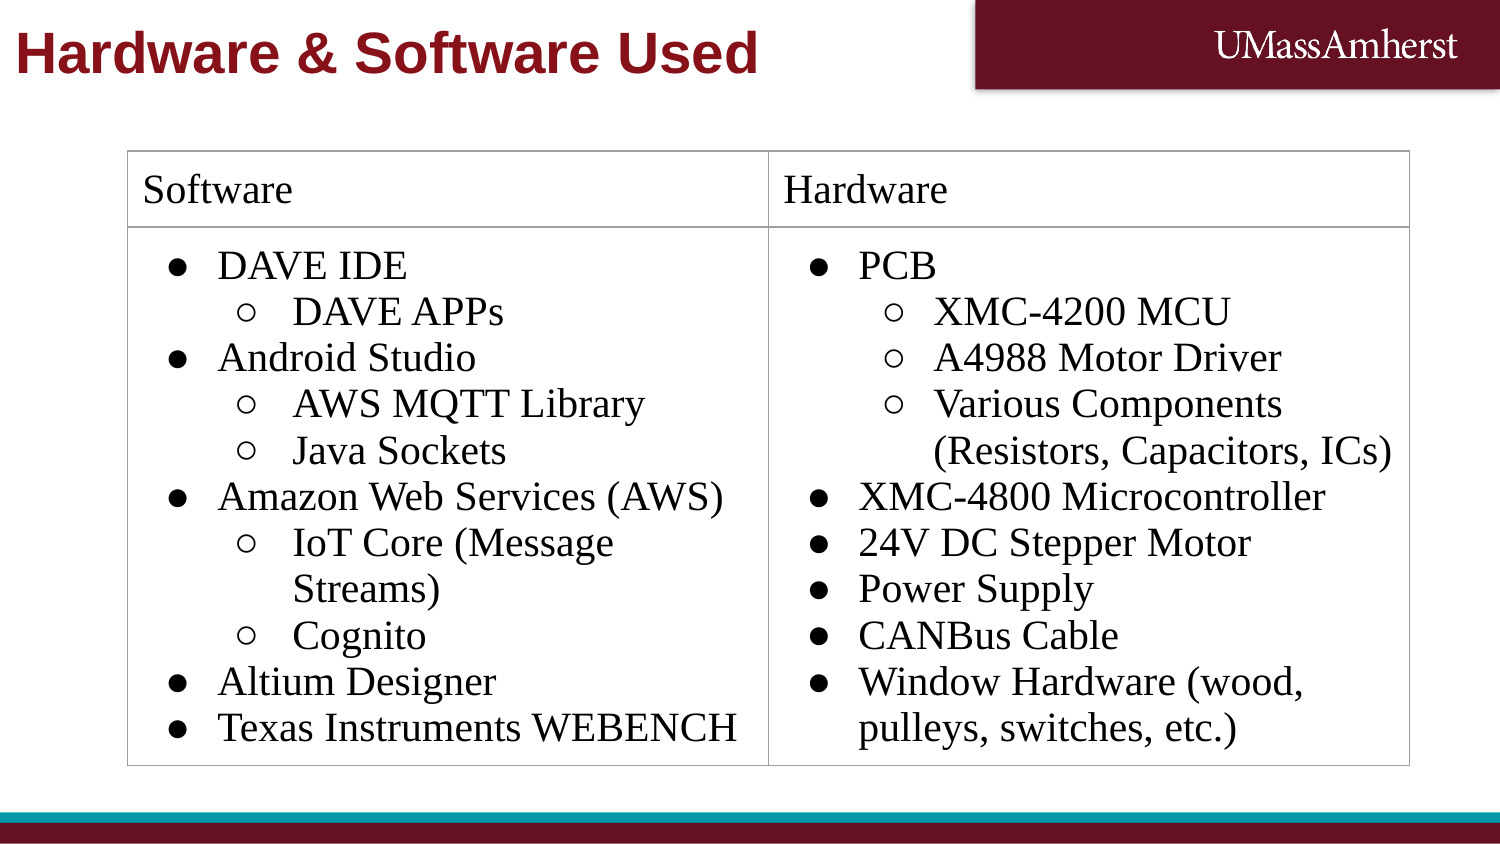

Hardware & Software Used
| Software | Hardware |
| --- | --- |
| DAVE IDE DAVE APPs Android Studio AWS MQTT Library Java Sockets Amazon Web Services (AWS) IoT Core (Message Streams) Cognito Altium Designer Texas Instruments WEBENCH | PCB XMC-4200 MCU A4988 Motor Driver Various Components (Resistors, Capacitors, ICs) XMC-4800 Microcontroller 24V DC Stepper Motor Power Supply CANBus Cable Window Hardware (wood, pulleys, switches, etc.) |